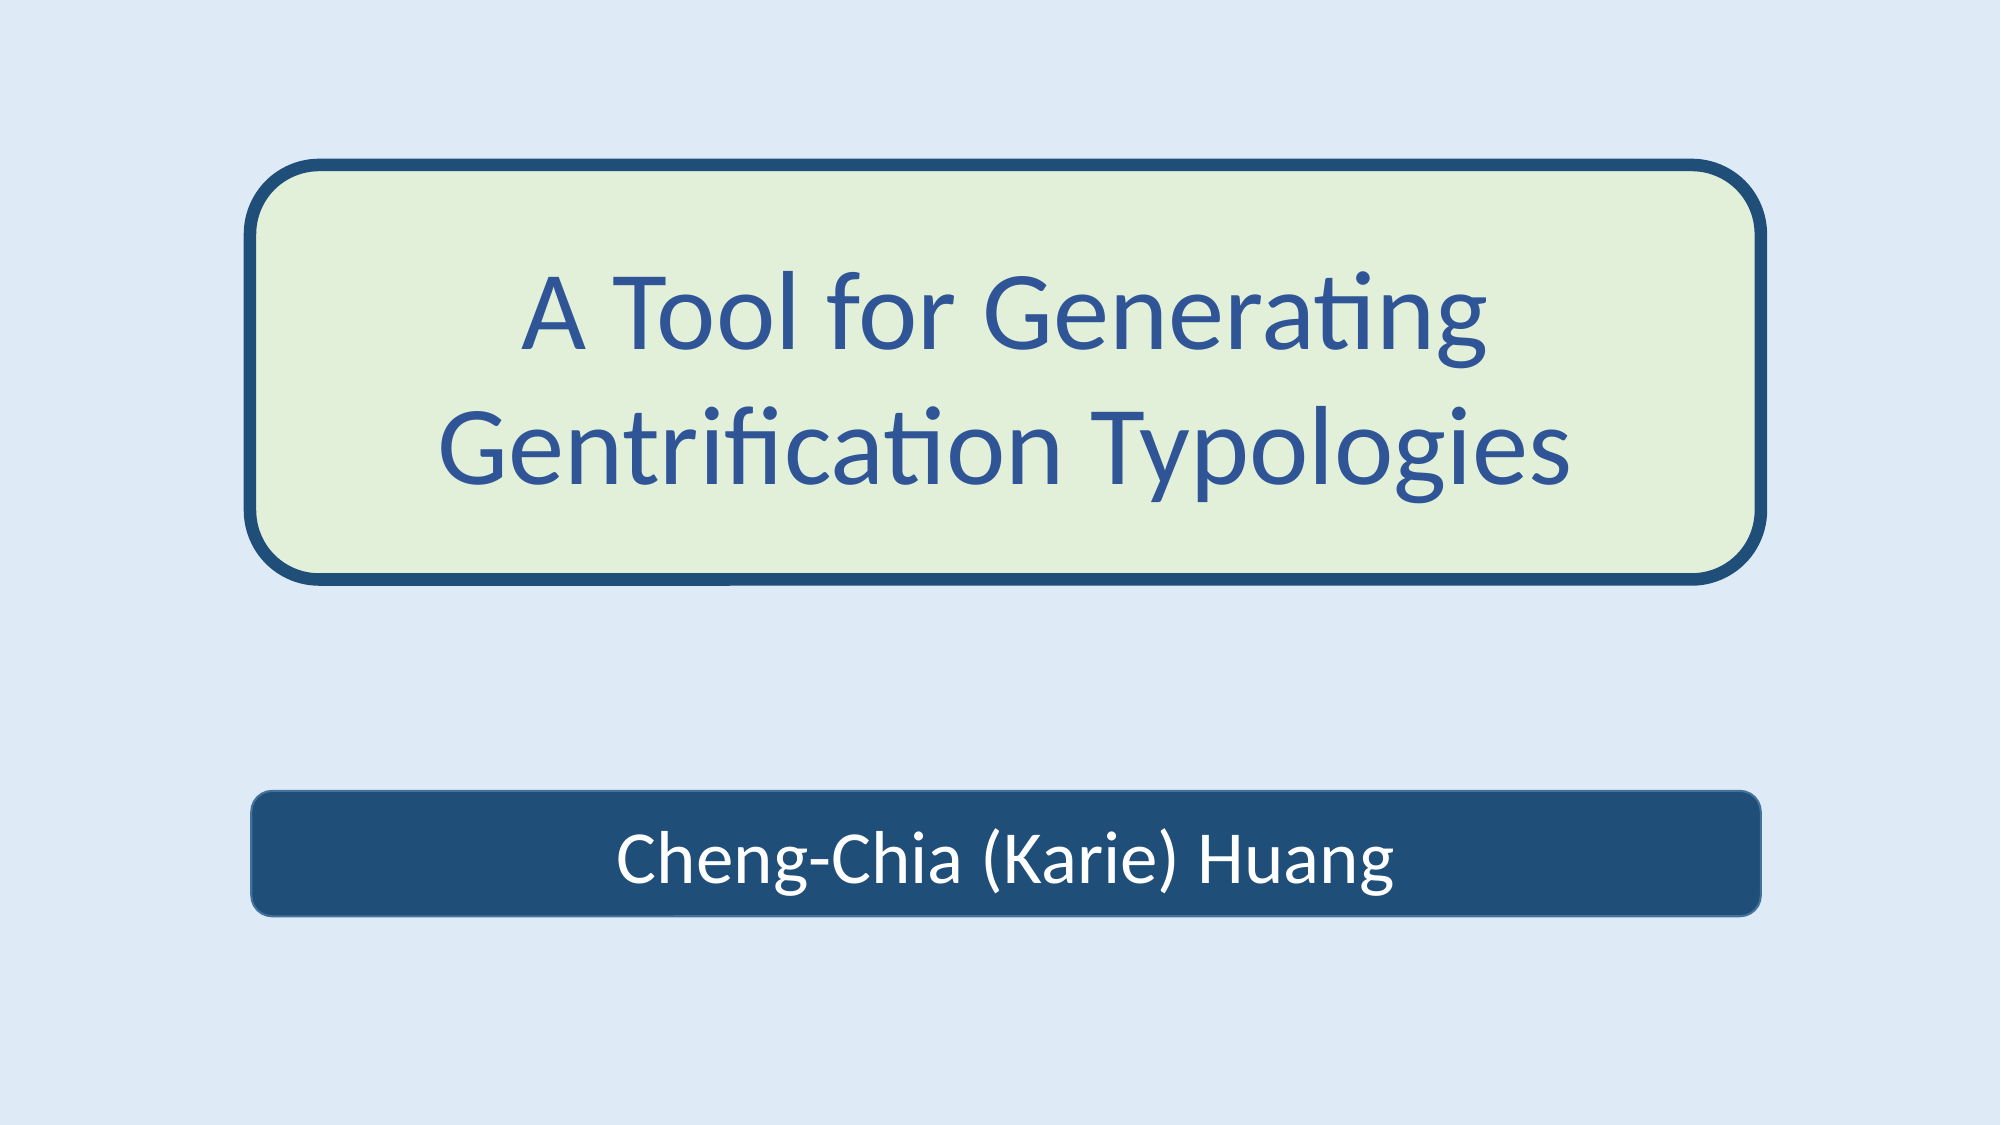

A Tool for Generating Gentrification Typologies
Cheng-Chia (Karie) Huang